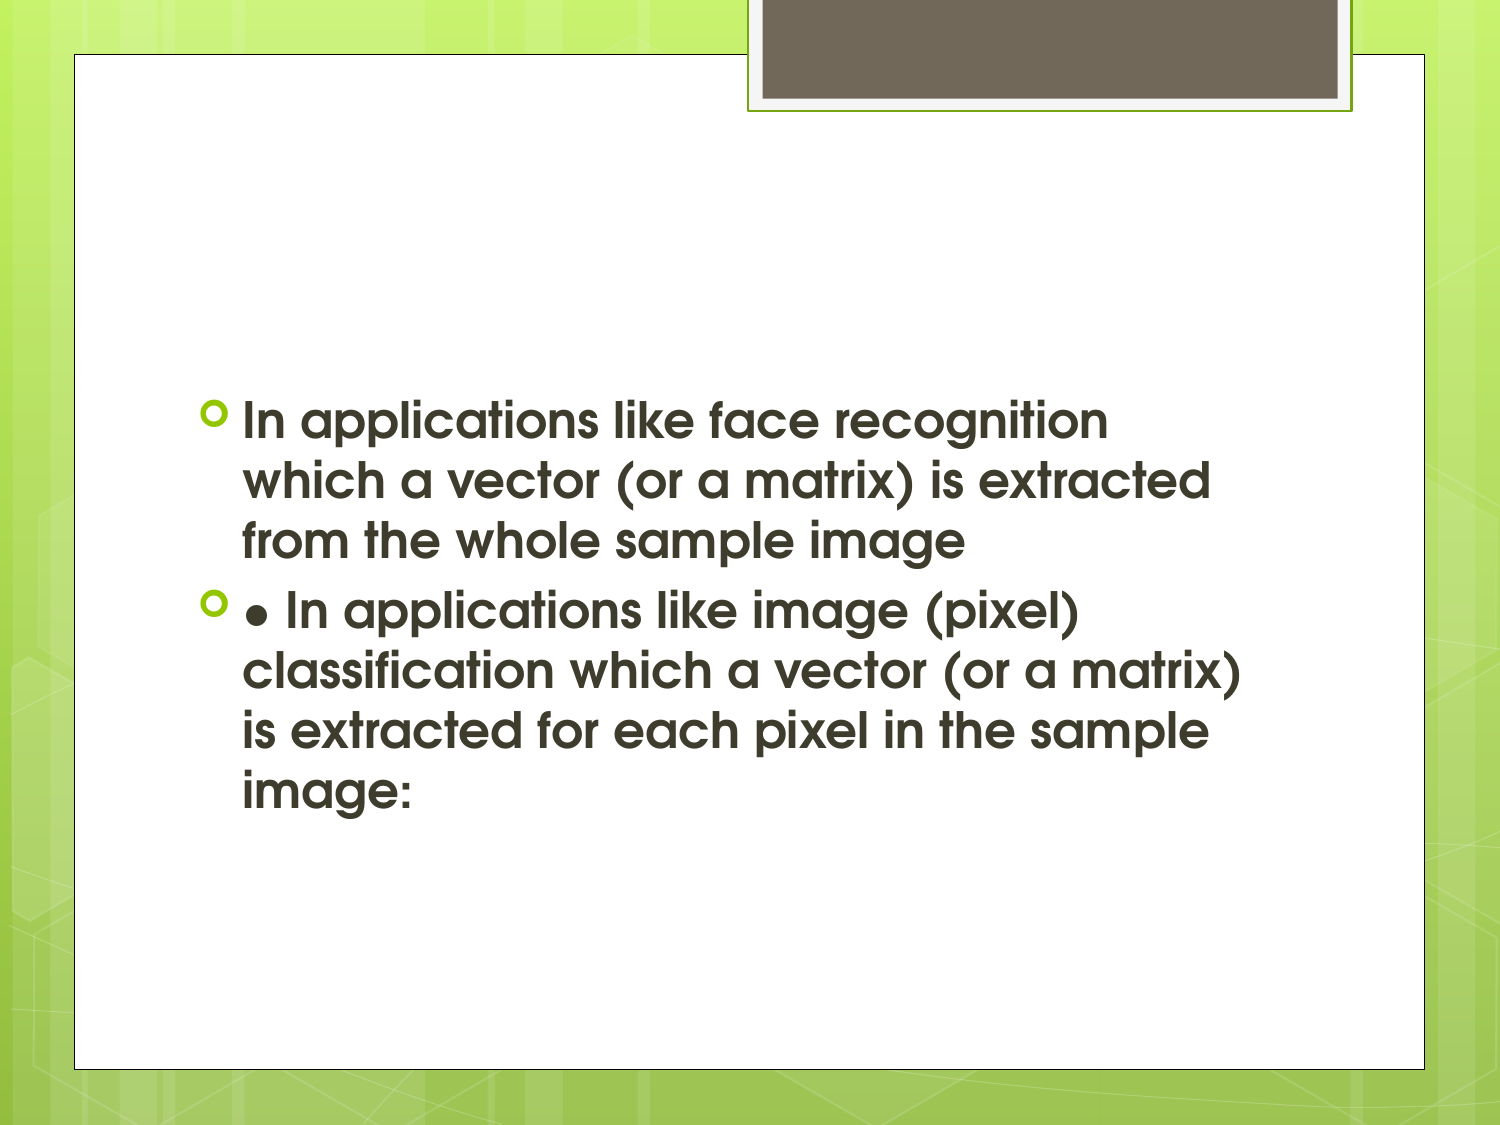

#
In applications like face recognition which a vector (or a matrix) is extracted from the whole sample image
• In applications like image (pixel) classification which a vector (or a matrix) is extracted for each pixel in the sample image: